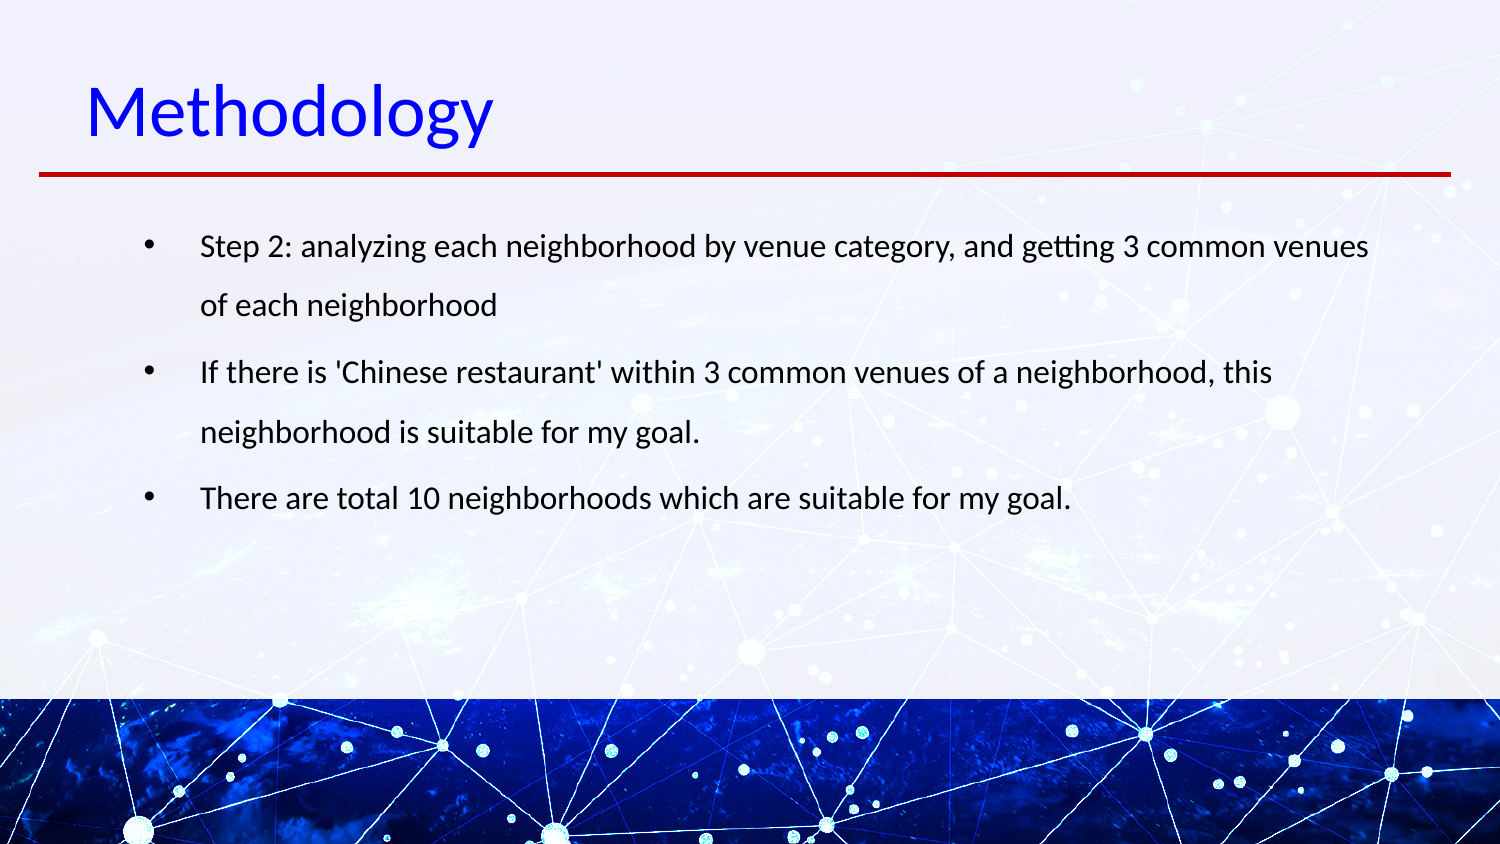

# Methodology
Step 2: analyzing each neighborhood by venue category, and getting 3 common venues of each neighborhood
If there is 'Chinese restaurant' within 3 common venues of a neighborhood, this neighborhood is suitable for my goal.
There are total 10 neighborhoods which are suitable for my goal.